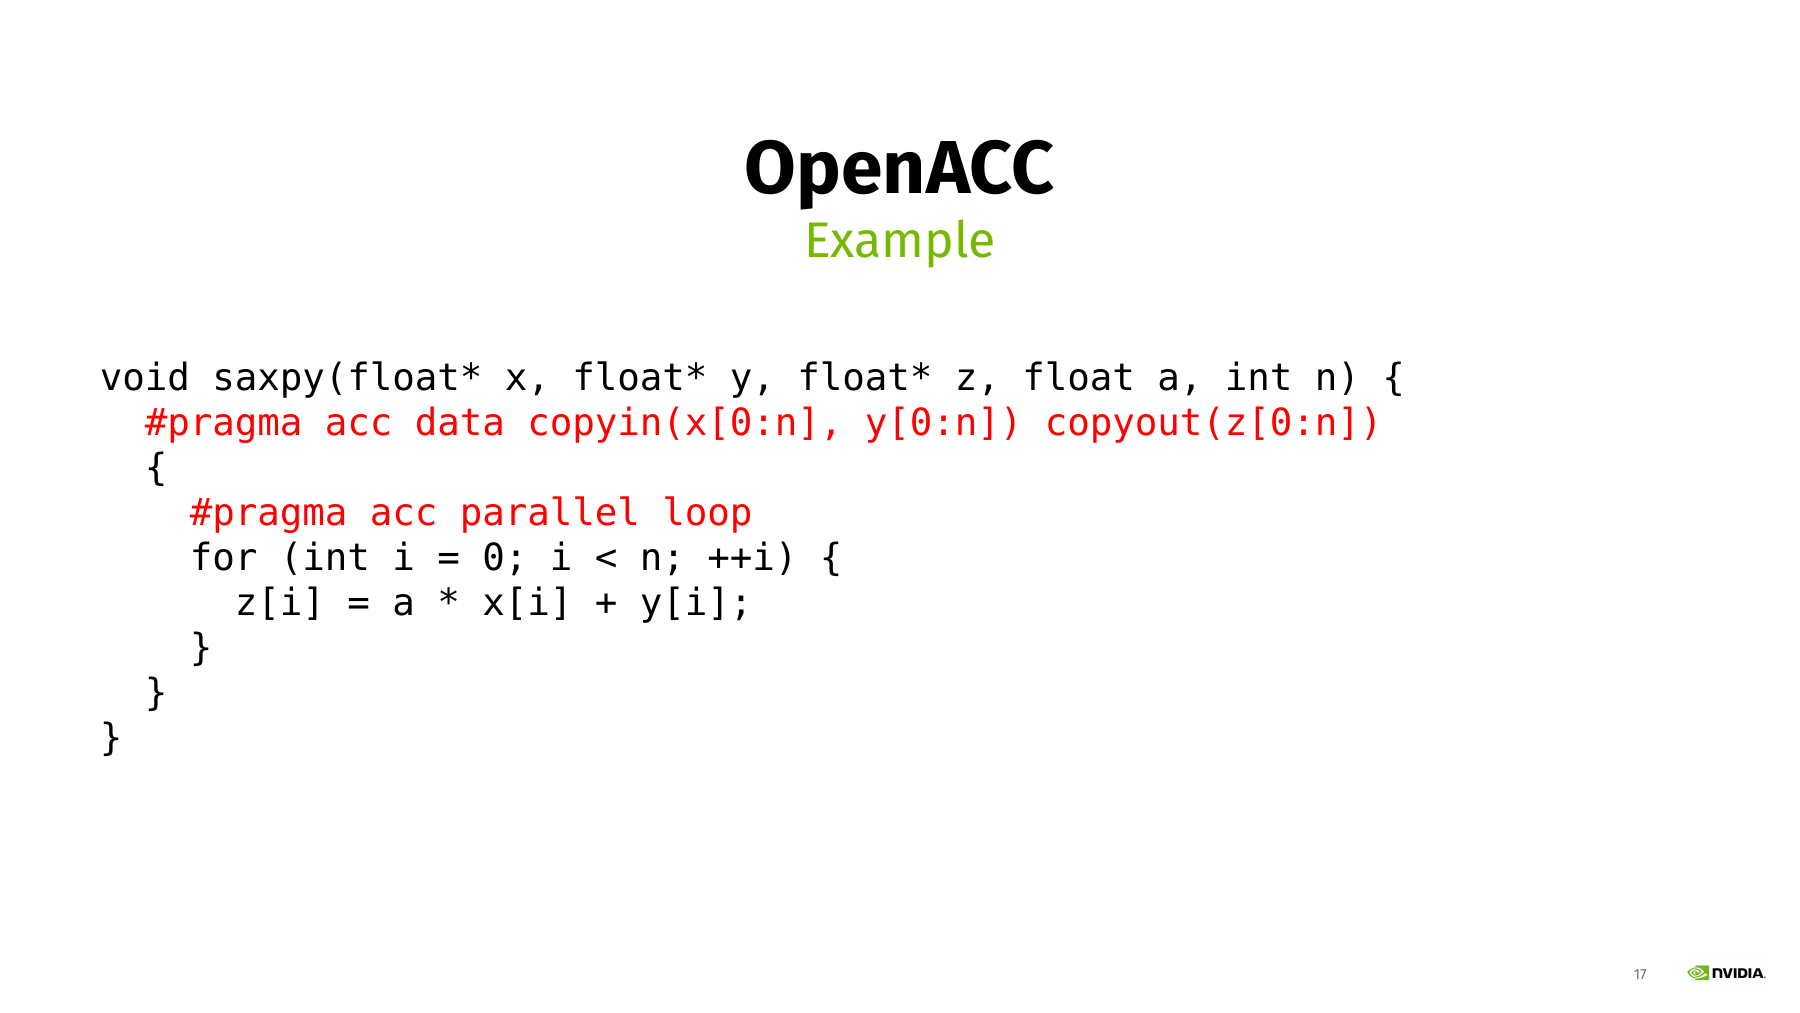

# OpenACC
Example
void saxpy(float* x, float* y, float* z, float a, int n) {
  #pragma acc data copyin(x[0:n], y[0:n]) copyout(z[0:n])
  {
    #pragma acc parallel loop
    for (int i = 0; i < n; ++i) {
      z[i] = a * x[i] + y[i];
    }
  }
}